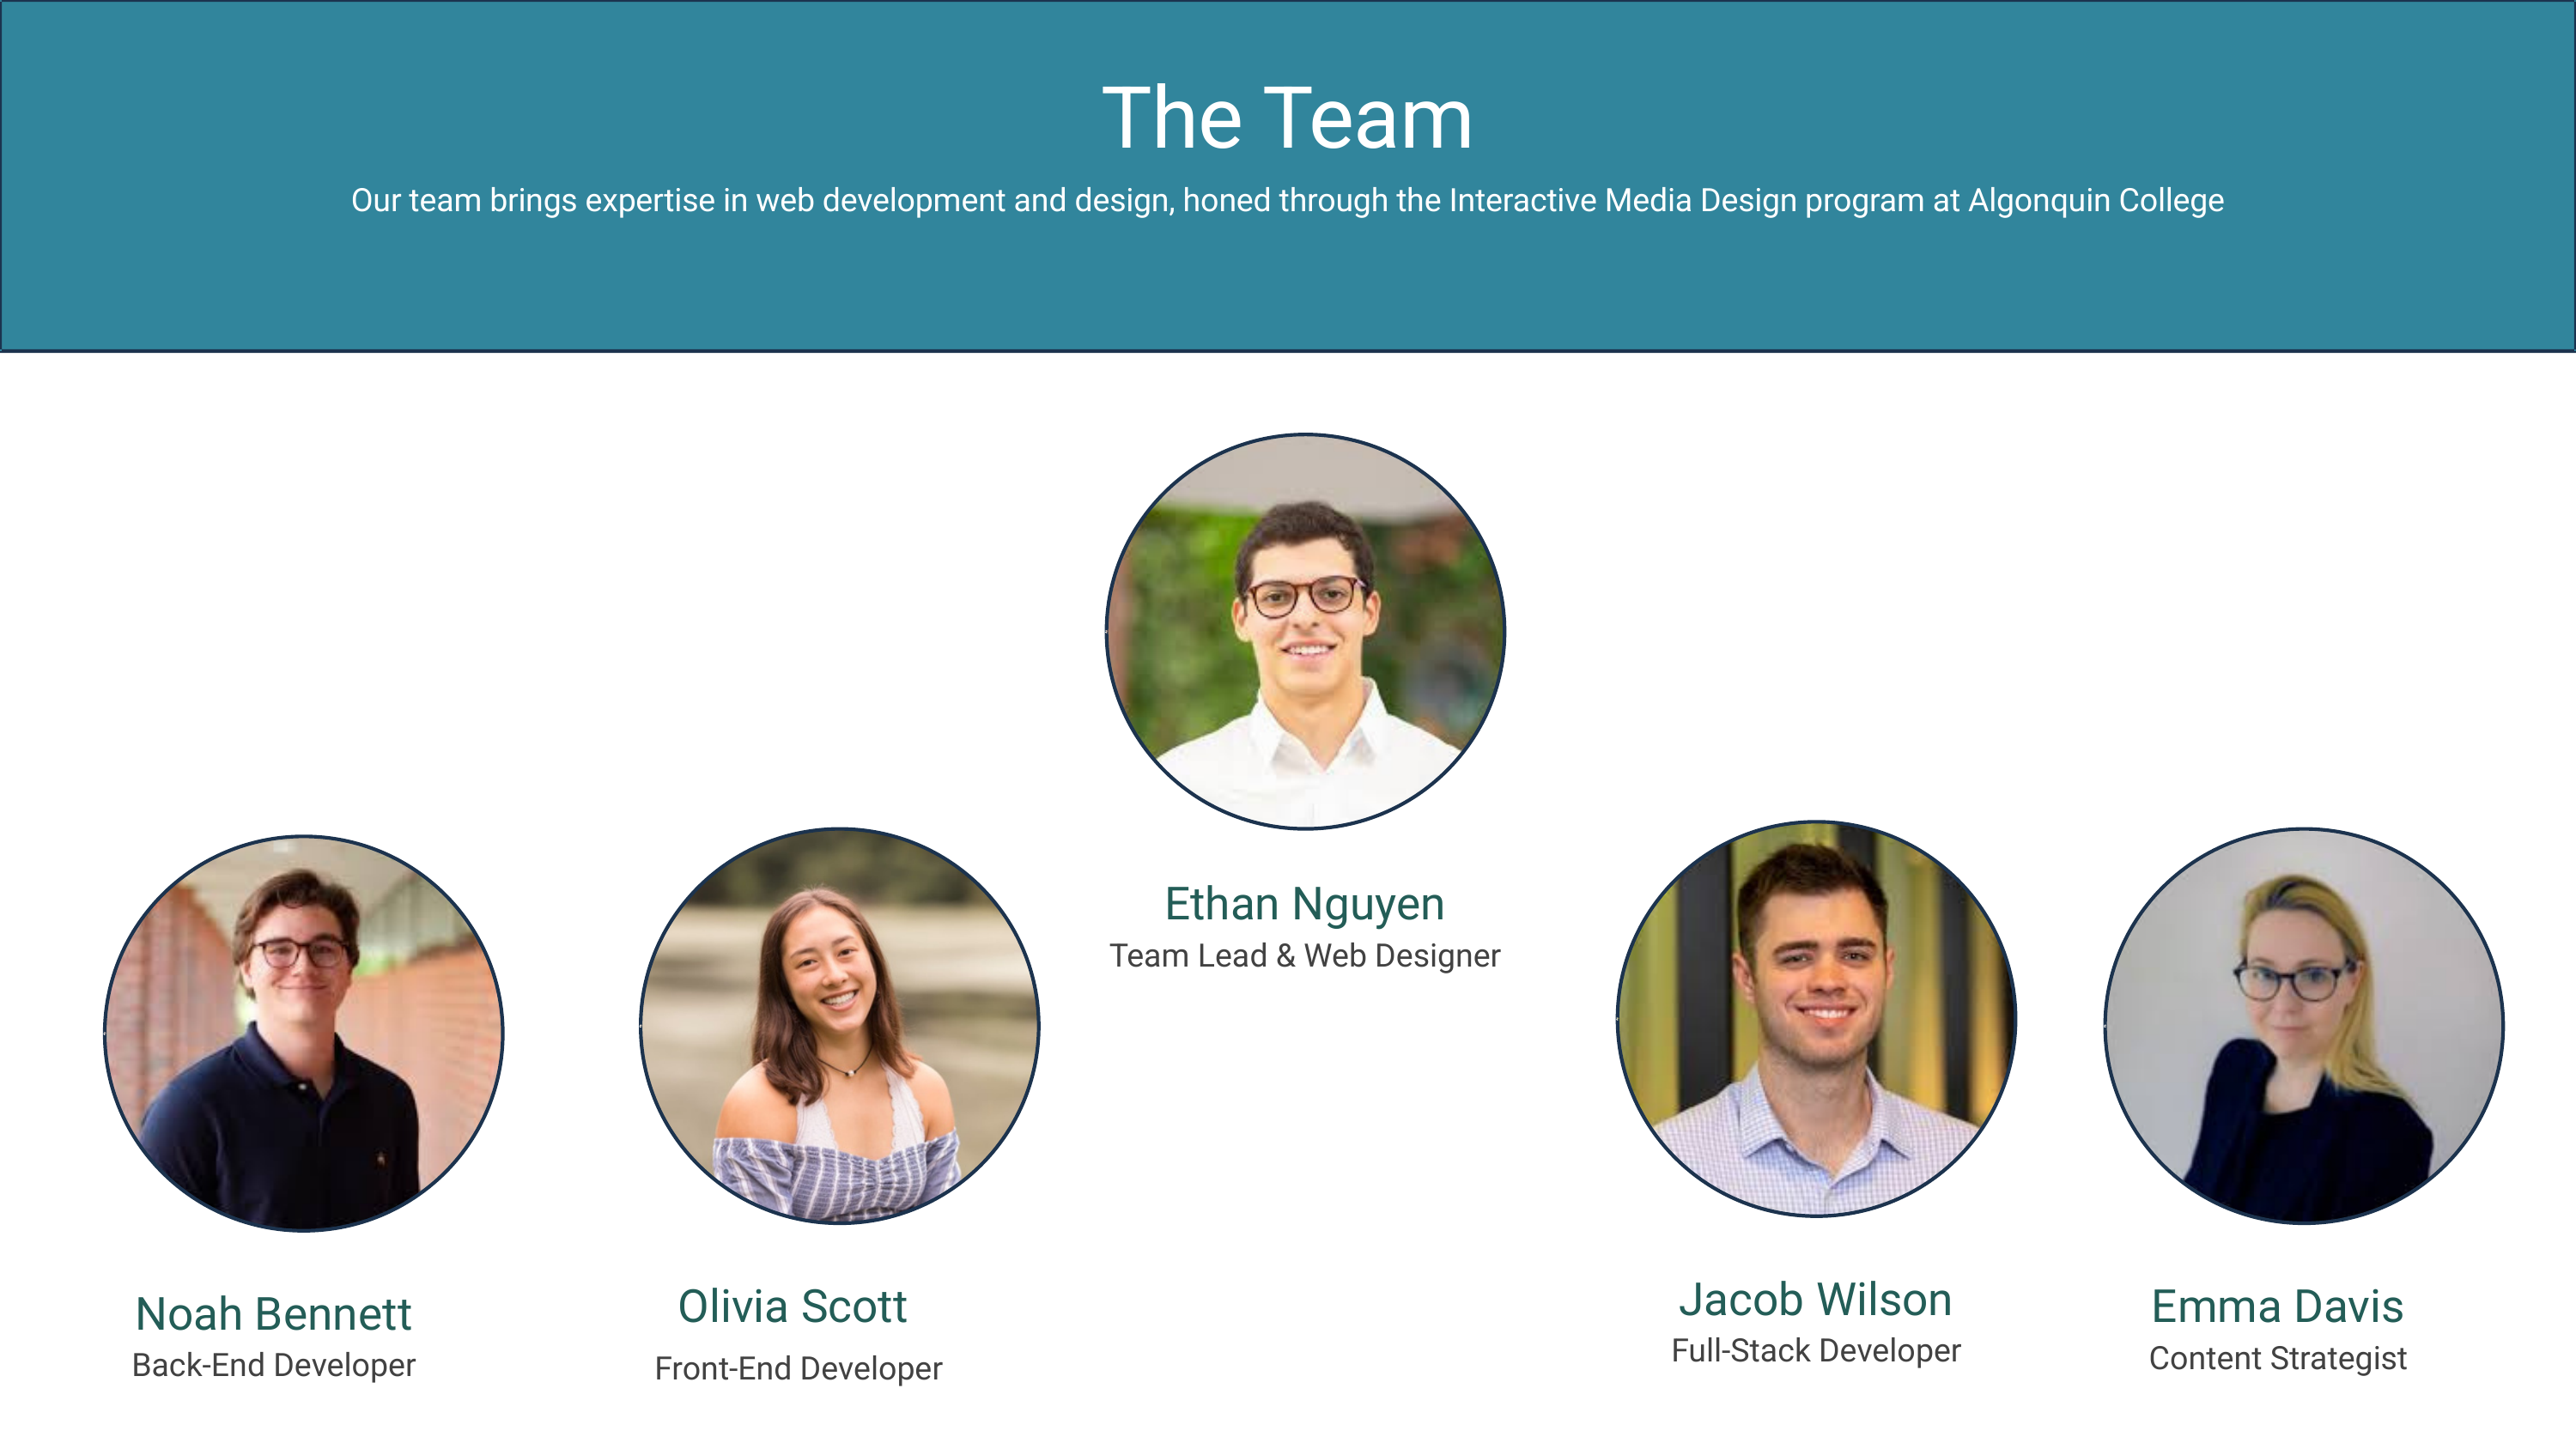

The Team
Our team brings expertise in web development and design, honed through the Interactive Media Design program at Algonquin College

Ethan Nguyen
Team Lead & Web Designer
Jacob Wilson
Full-Stack Developer
Olivia Scott
Front-End Developer
Emma Davis
Content Strategist
Noah Bennett
Back-End Developer